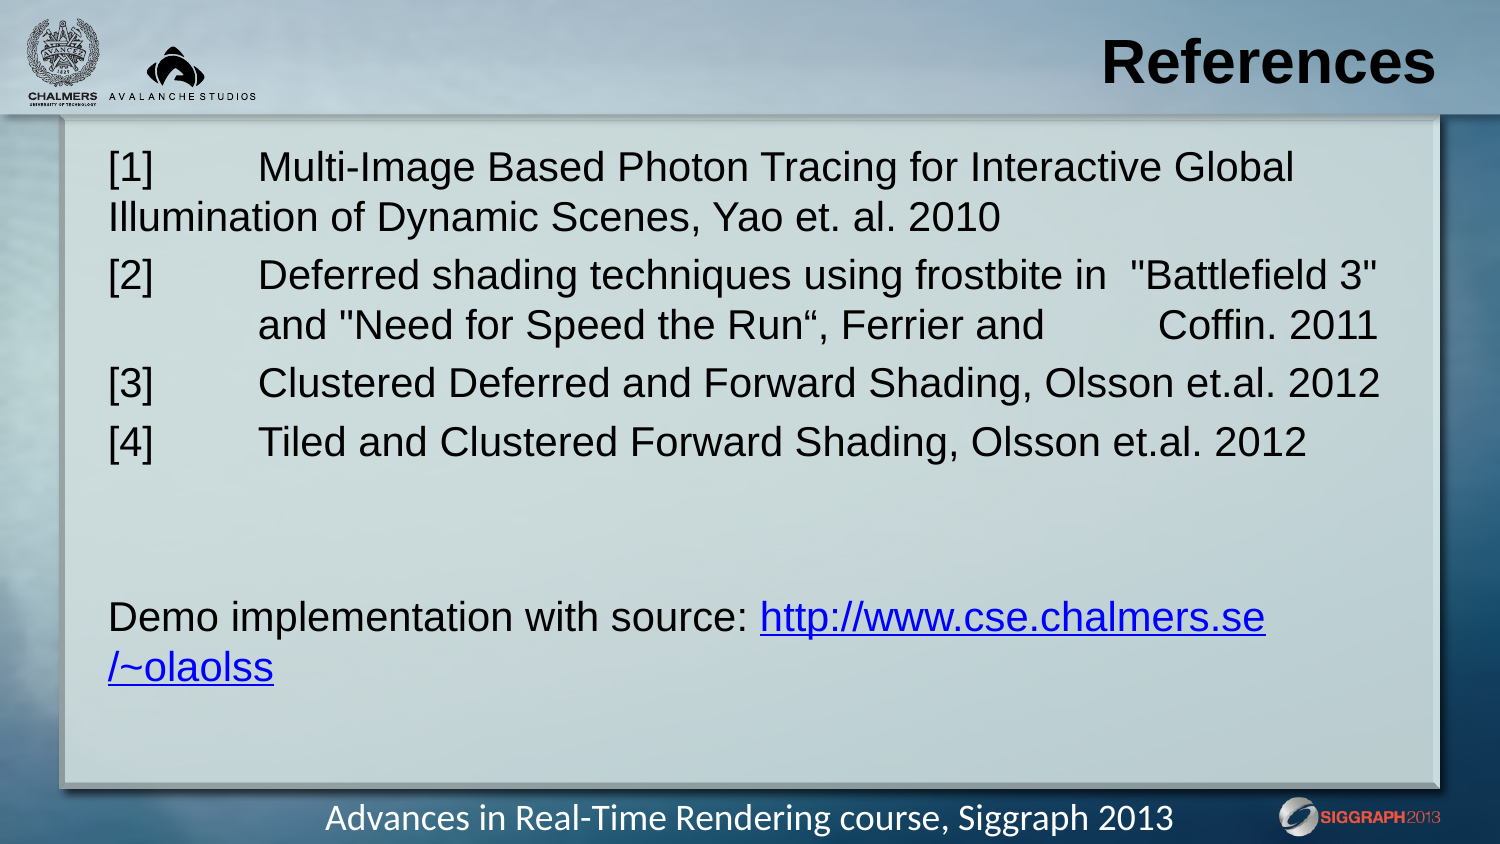

# References
[1] 	Multi-Image Based Photon Tracing for Interactive Global 	Illumination of Dynamic Scenes, Yao et. al. 2010
[2] 	Deferred shading techniques using frostbite in  "Battlefield 3" 	and "Need for Speed the Run“, Ferrier and	Coffin. 2011
[3]	Clustered Deferred and Forward Shading, Olsson et.al. 2012
[4]	Tiled and Clustered Forward Shading, Olsson et.al. 2012

Demo implementation with source: http://www.cse.chalmers.se/~olaolss